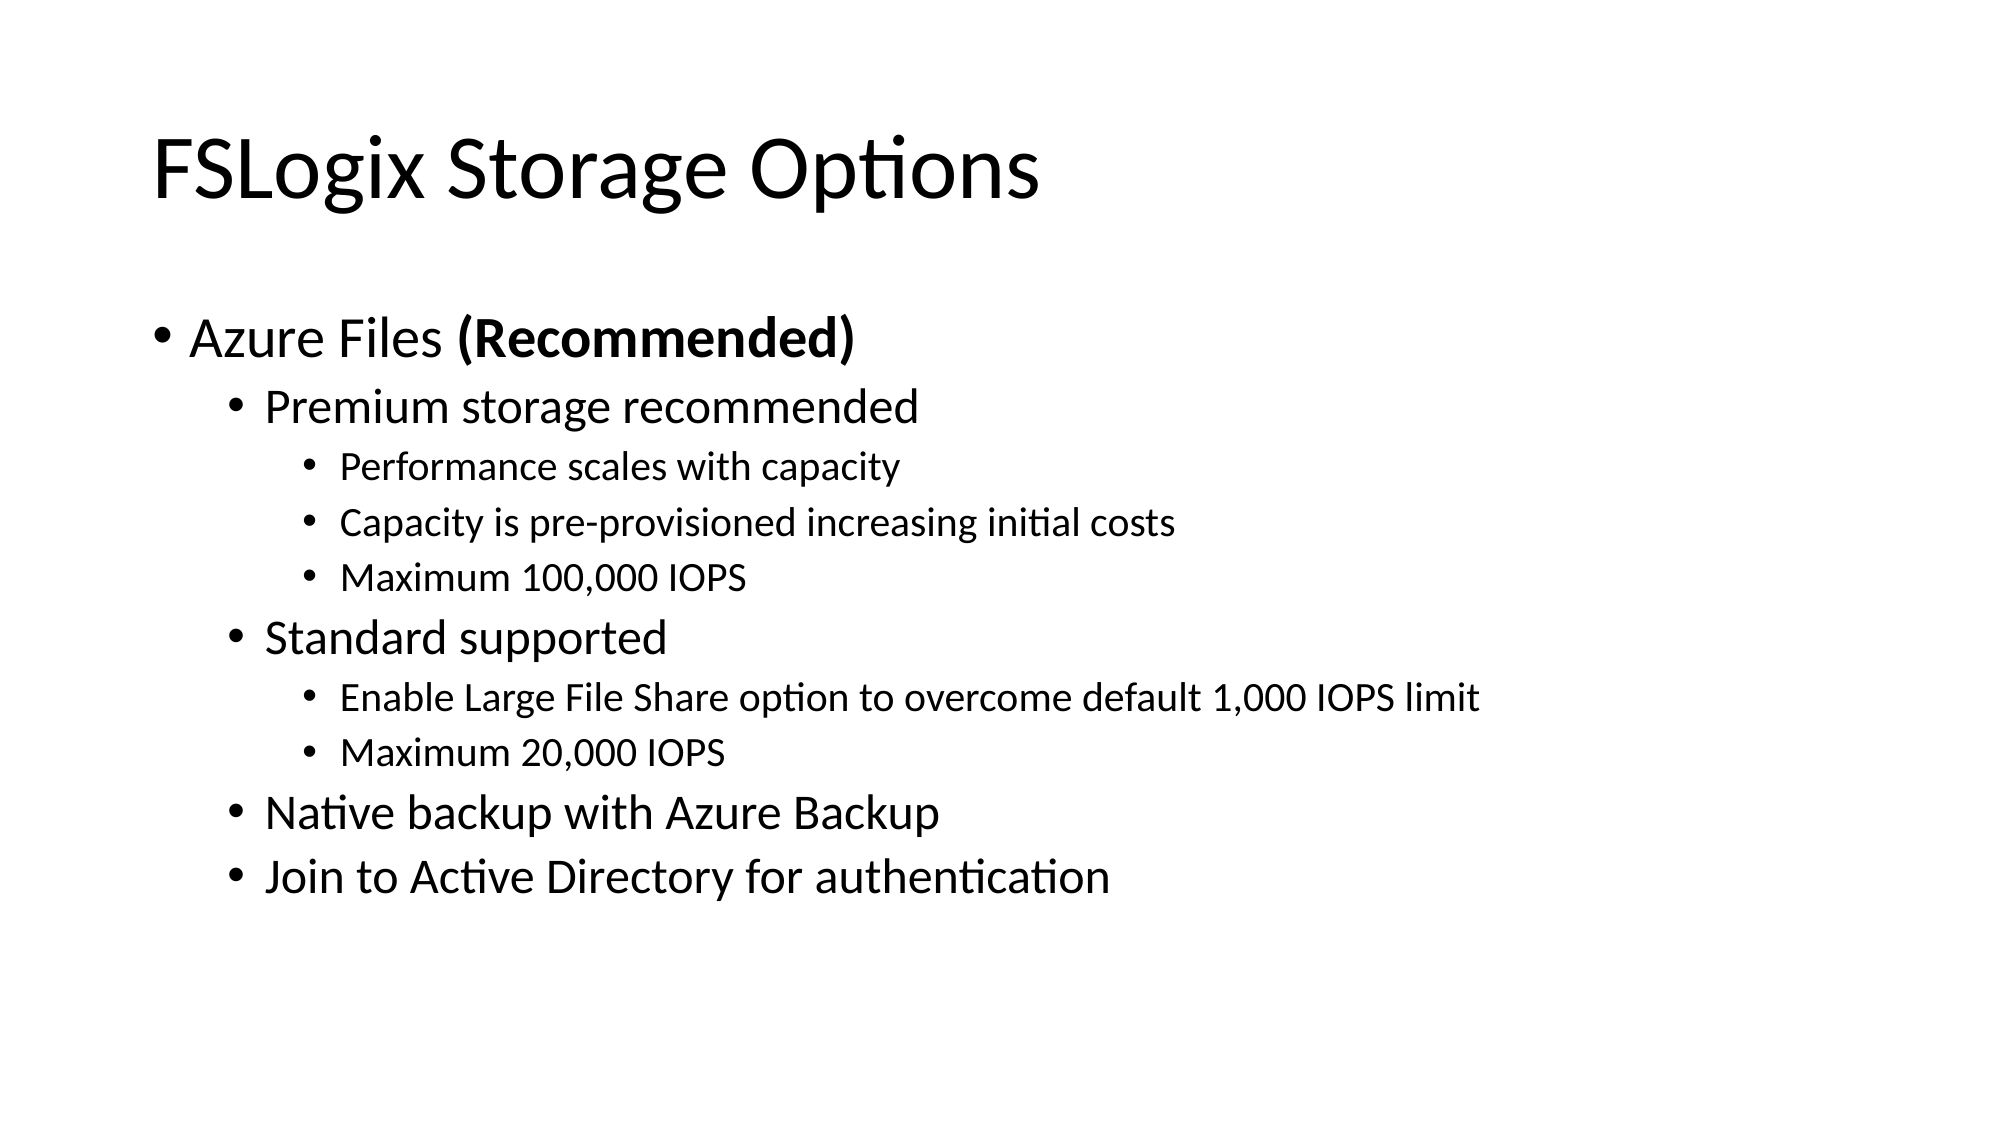

# FSLogix Storage Options
Azure Files (Recommended)
Premium storage recommended
Performance scales with capacity
Capacity is pre-provisioned increasing initial costs
Maximum 100,000 IOPS
Standard supported
Enable Large File Share option to overcome default 1,000 IOPS limit
Maximum 20,000 IOPS
Native backup with Azure Backup
Join to Active Directory for authentication